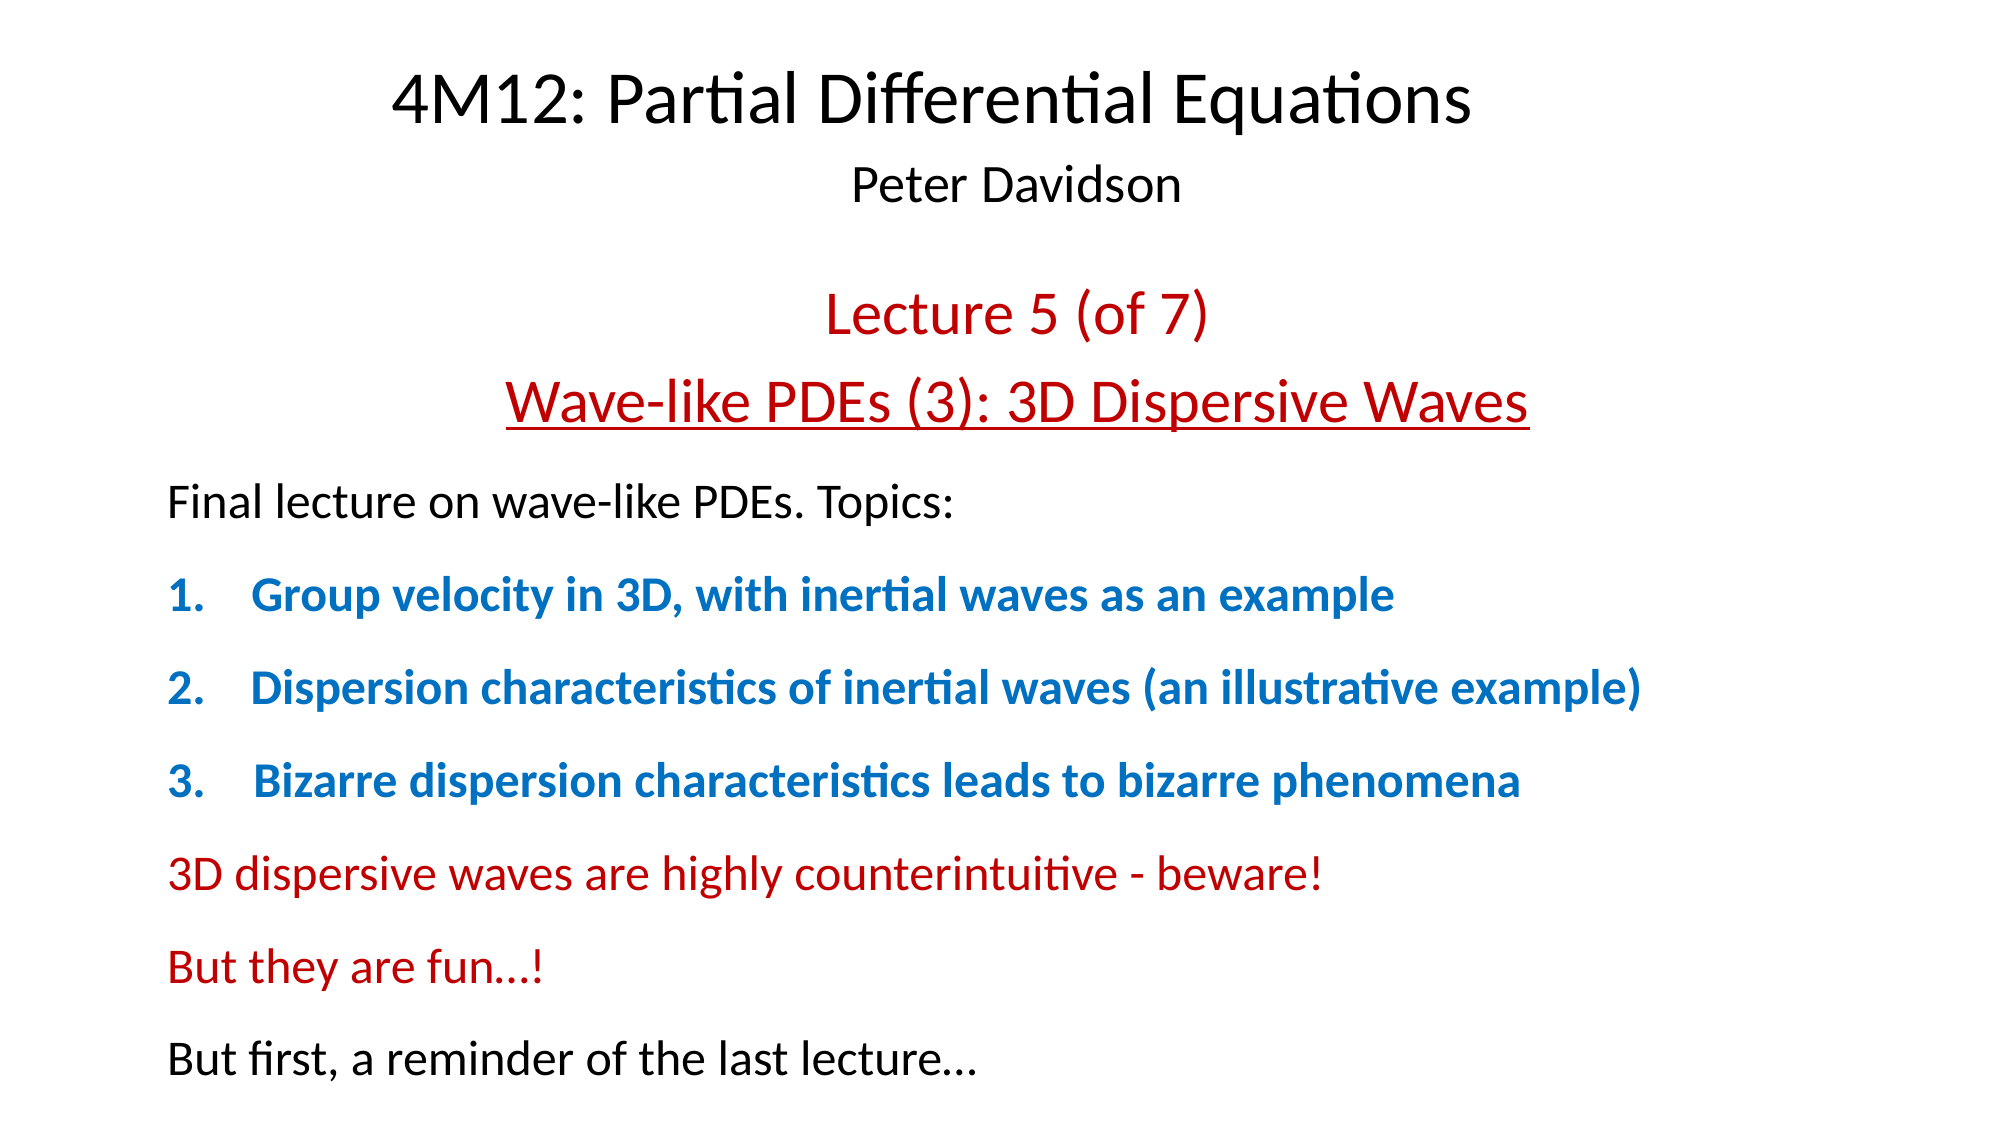

# 4M12: Partial Differential Equations
Peter Davidson

Lecture 5 (of 7)
Wave-like PDEs (3): 3D Dispersive Waves
Final lecture on wave-like PDEs. Topics:
Group velocity in 3D, with inertial waves as an example
2.    Dispersion characteristics of inertial waves (an illustrative example)
 Bizarre dispersion characteristics leads to bizarre phenomena
3D dispersive waves are highly counterintuitive - beware!
But they are fun…!
But first, a reminder of the last lecture…